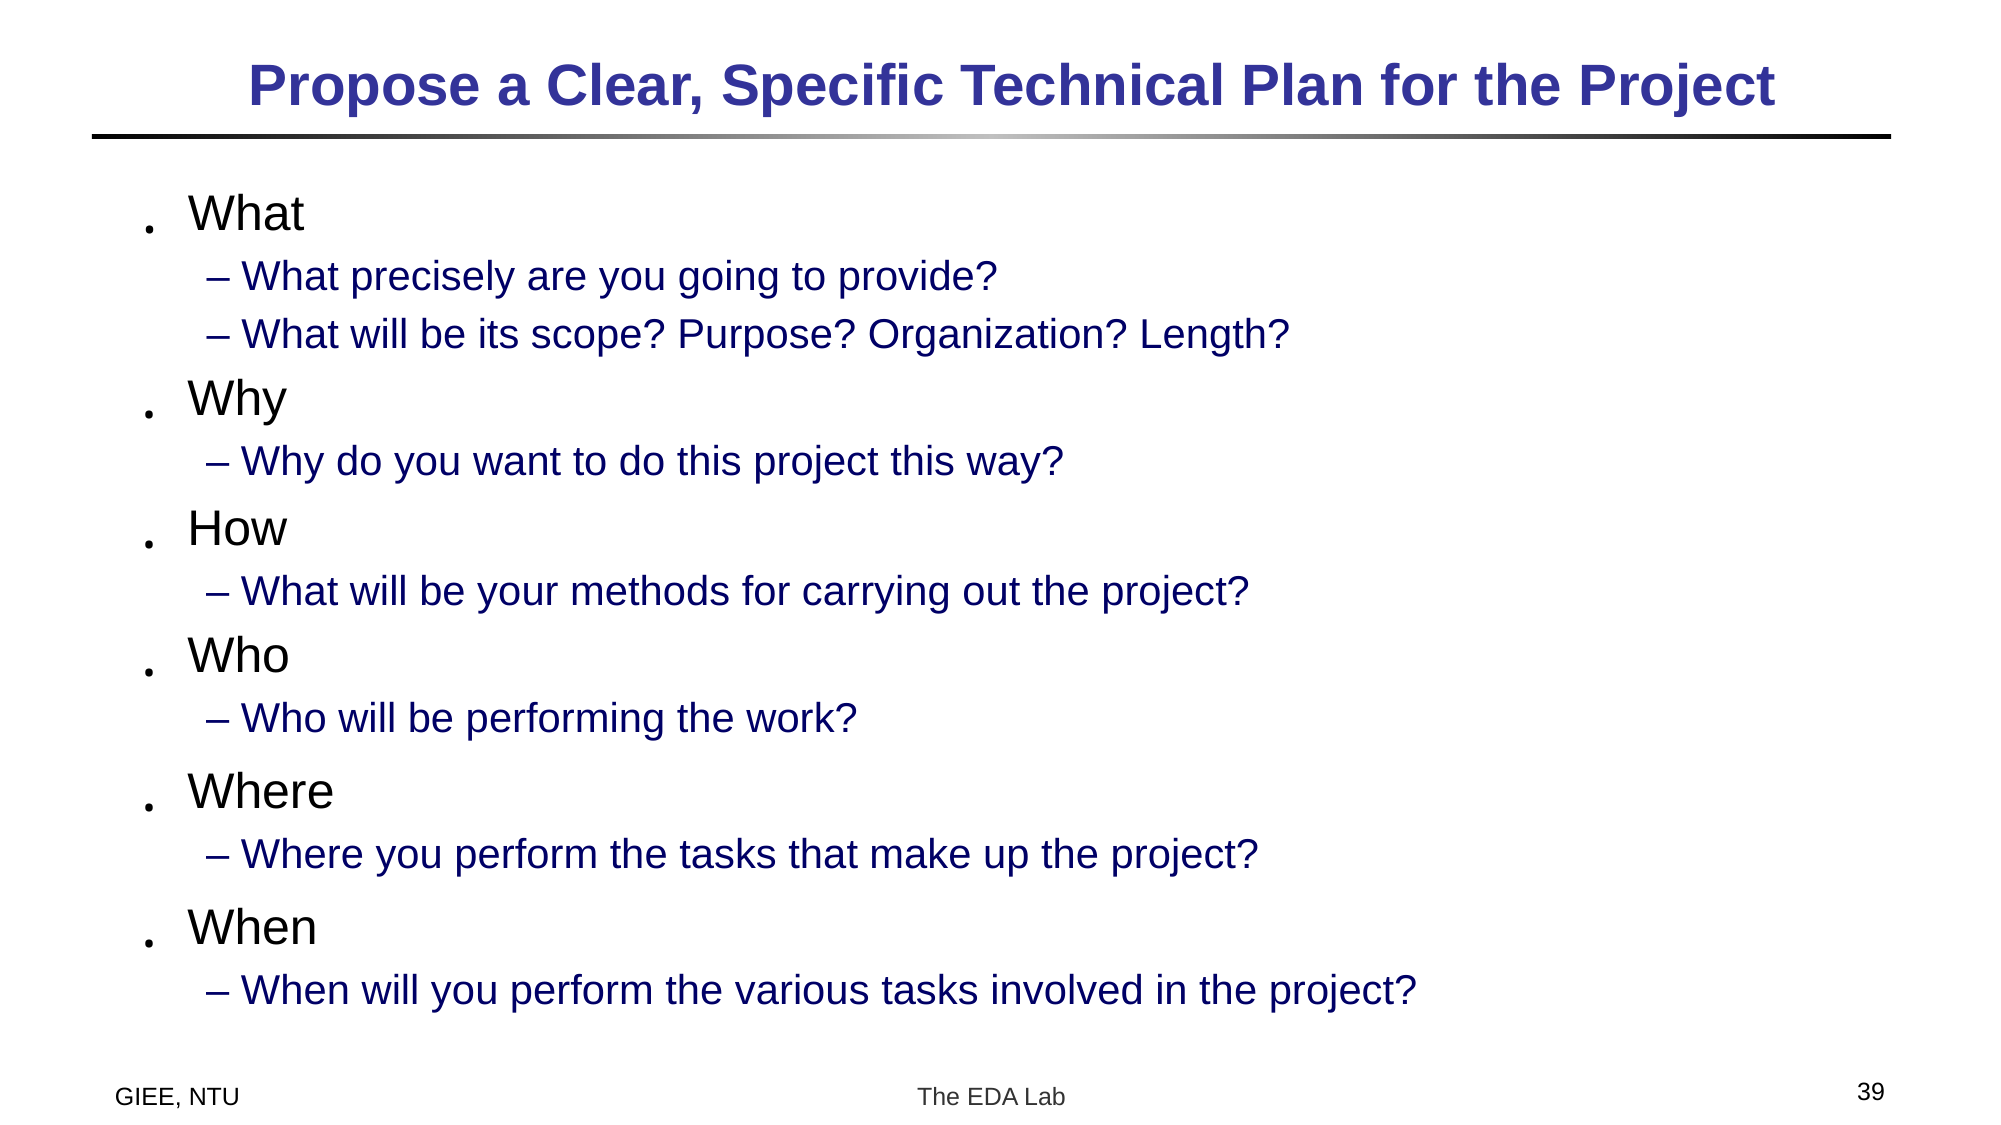

# Propose a Clear, Specific Technical Plan for the Project
What
– What precisely are you going to provide?
– What will be its scope? Purpose? Organization? Length?

Why
– Why do you want to do this project this way?

How
– What will be your methods for carrying out the project?

Who
– Who will be performing the work?

Where
– Where you perform the tasks that make up the project?

When
– When will you perform the various tasks involved in the project?

39
GIEE, NTU